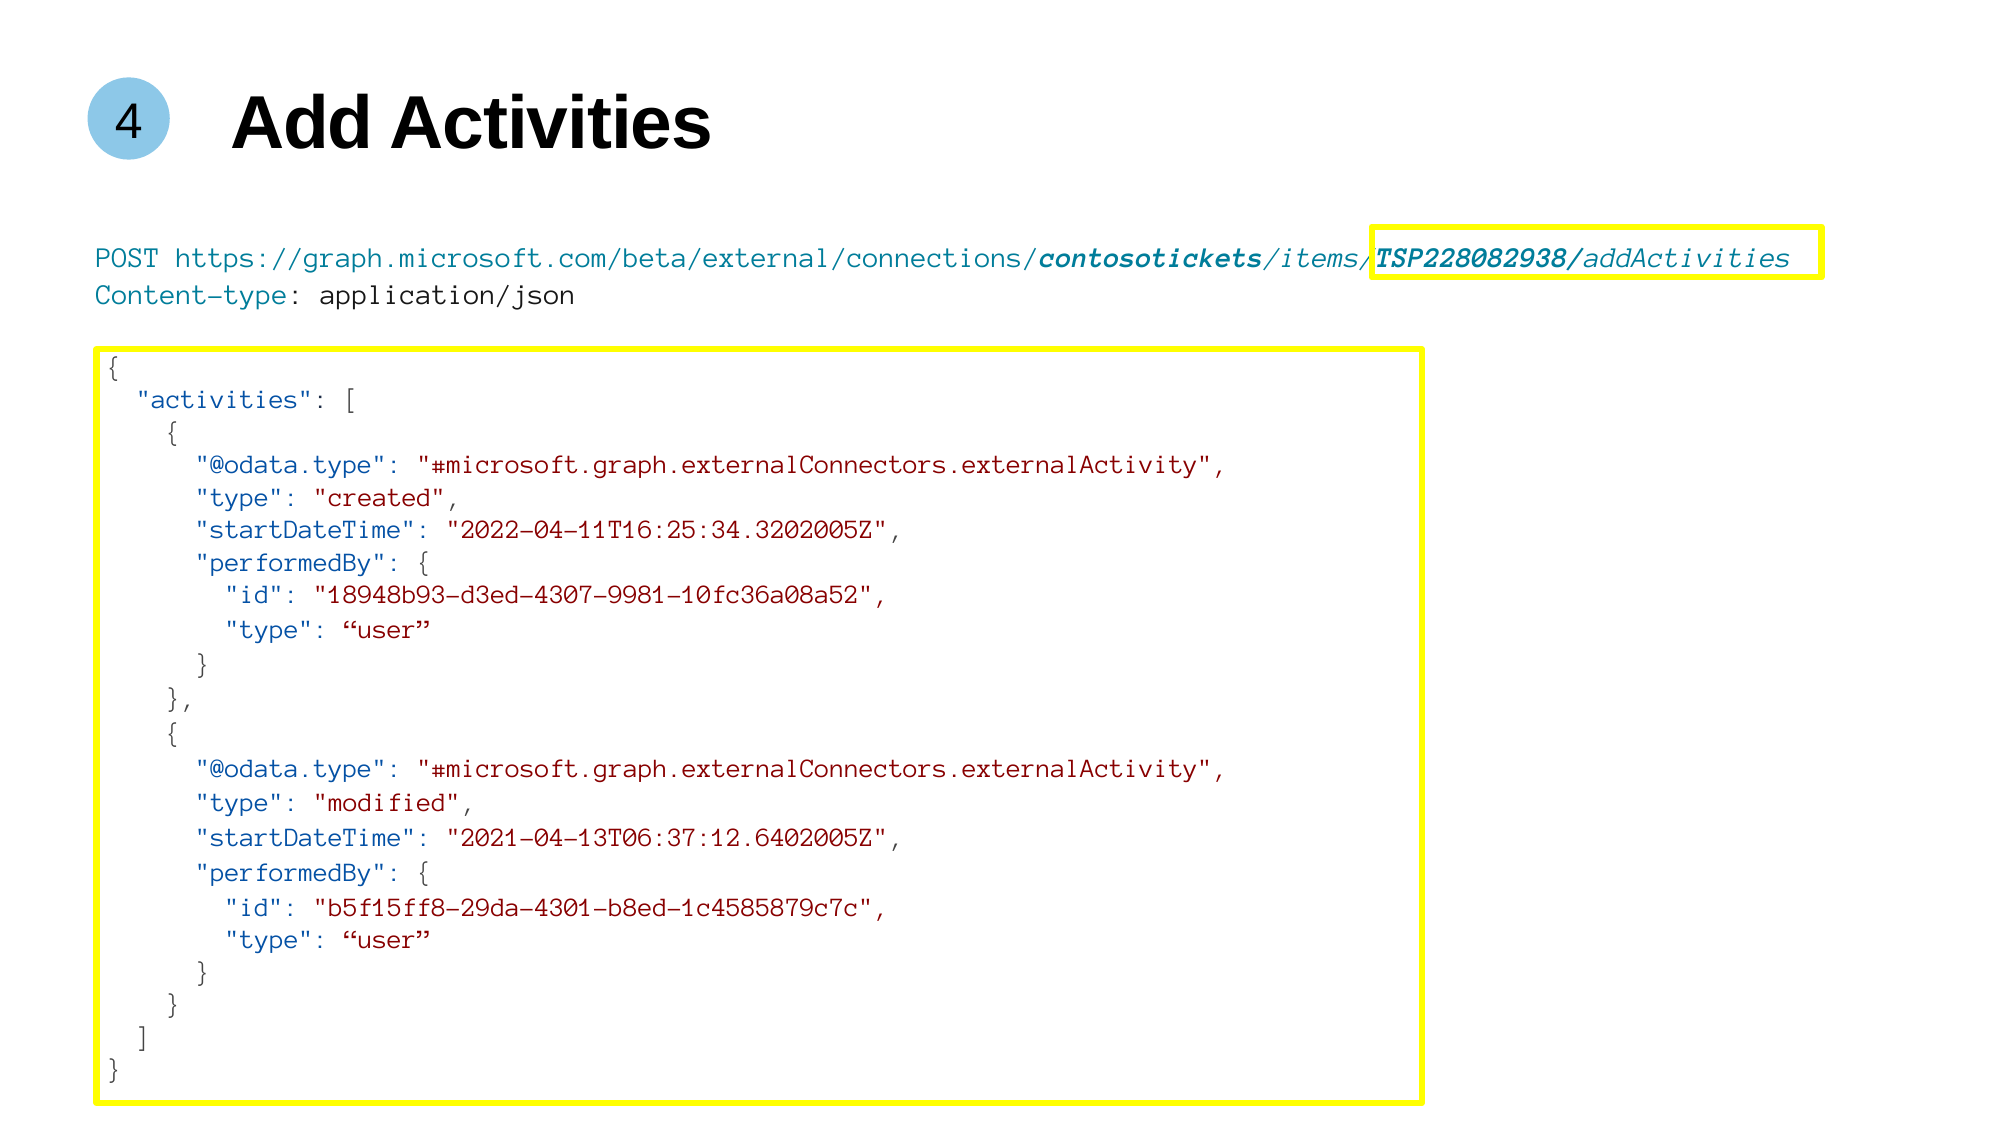

# Add Activities

4

POST https://graph.microsoft.com/beta/external/connections/contosotickets/items/TSP228082938/addActivities
Content-type: application/json

{
  "activities": [
    {
      "@odata.type": "#microsoft.graph.externalConnectors.externalActivity",
      "type": "created",
      "startDateTime": "2022-04-11T16:25:34.3202005Z",
      "performedBy": {
        "id": "18948b93-d3ed-4307-9981-10fc36a08a52",
        "type": “user”
      }
    },
    {
      "@odata.type": "#microsoft.graph.externalConnectors.externalActivity",
      "type": "modified",
      "startDateTime": "2021-04-13T06:37:12.6402005Z",
      "performedBy": {
        "id": "b5f15ff8-29da-4301-b8ed-1c4585879c7c",
        "type": “user”
      }
    }
  ]
}